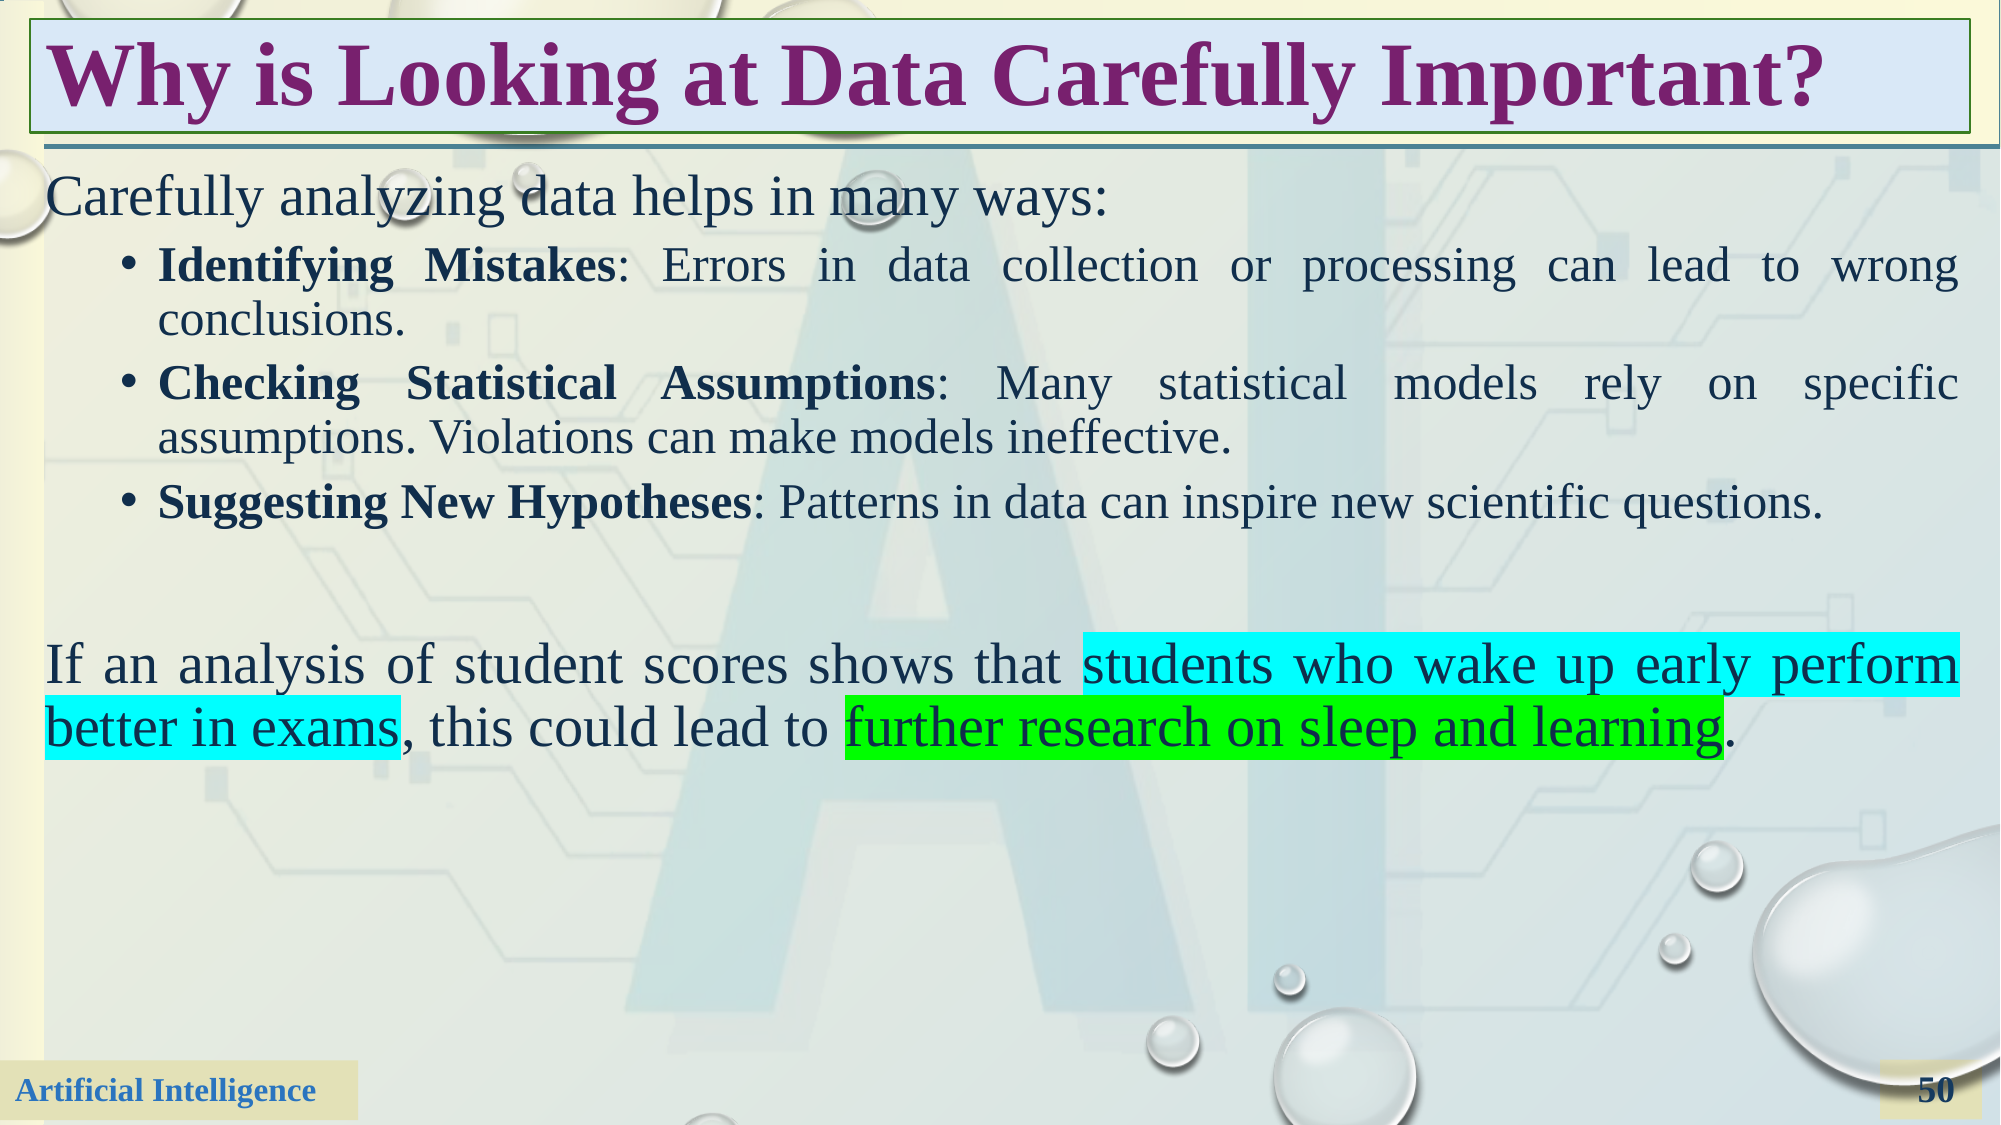

# Why is Looking at Data Carefully Important?
Carefully analyzing data helps in many ways:
Identifying Mistakes: Errors in data collection or processing can lead to wrong conclusions.
Checking Statistical Assumptions: Many statistical models rely on specific assumptions. Violations can make models ineffective.
Suggesting New Hypotheses: Patterns in data can inspire new scientific questions.

If an analysis of student scores shows that students who wake up early perform better in exams, this could lead to further research on sleep and learning.
50